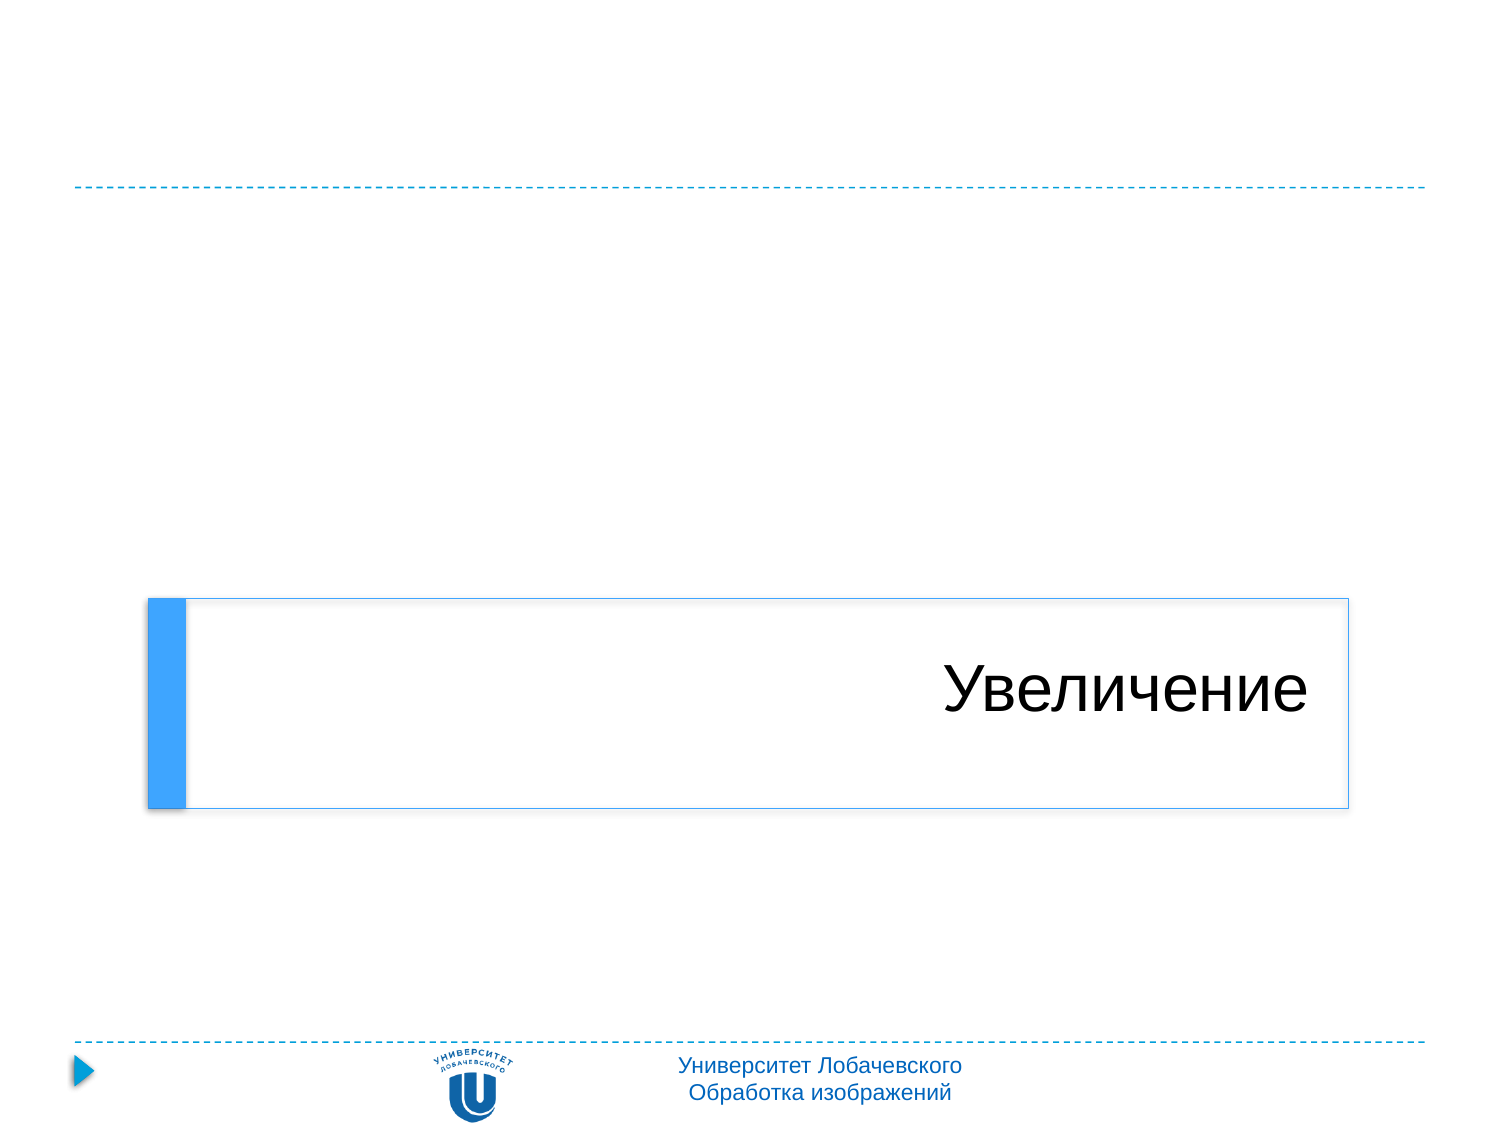

# Увеличение
12
Университет Лобачевского
Обработка изображений